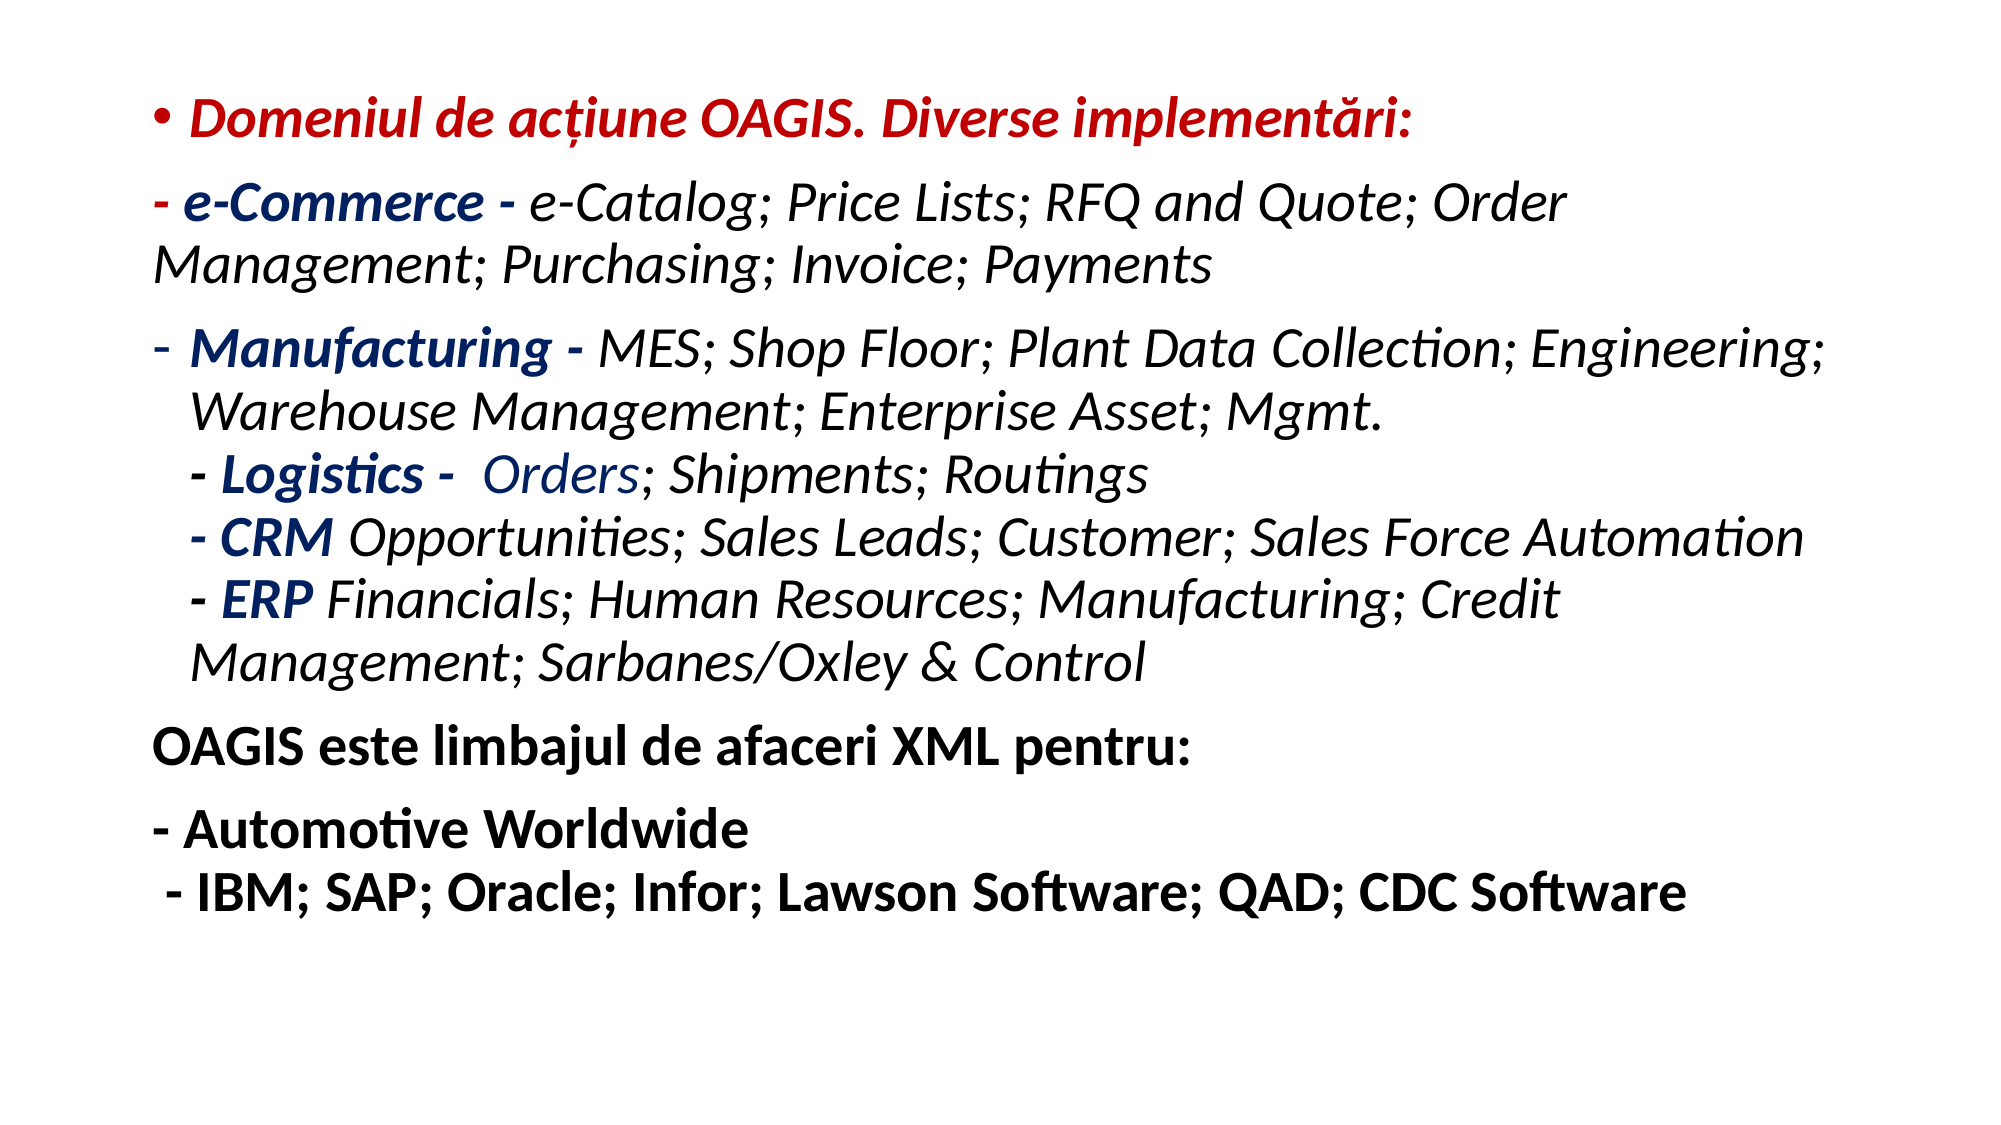

Domeniul de acţiune OAGIS. Diverse implementări:
- e-Commerce - e-Catalog; Price Lists; RFQ and Quote; Order Management; Purchasing; Invoice; Payments
Manufacturing - MES; Shop Floor; Plant Data Collection; Engineering; Warehouse Management; Enterprise Asset; Mgmt.
- Logistics -  Orders; Shipments; Routings
- CRM Opportunities; Sales Leads; Customer; Sales Force Automation
- ERP Financials; Human Resources; Manufacturing; Credit Management; Sarbanes/Oxley & Control
OAGIS este limbajul de afaceri XML pentru:
- Automotive Worldwide
 - IBM; SAP; Oracle; Infor; Lawson Software; QAD; CDC Software